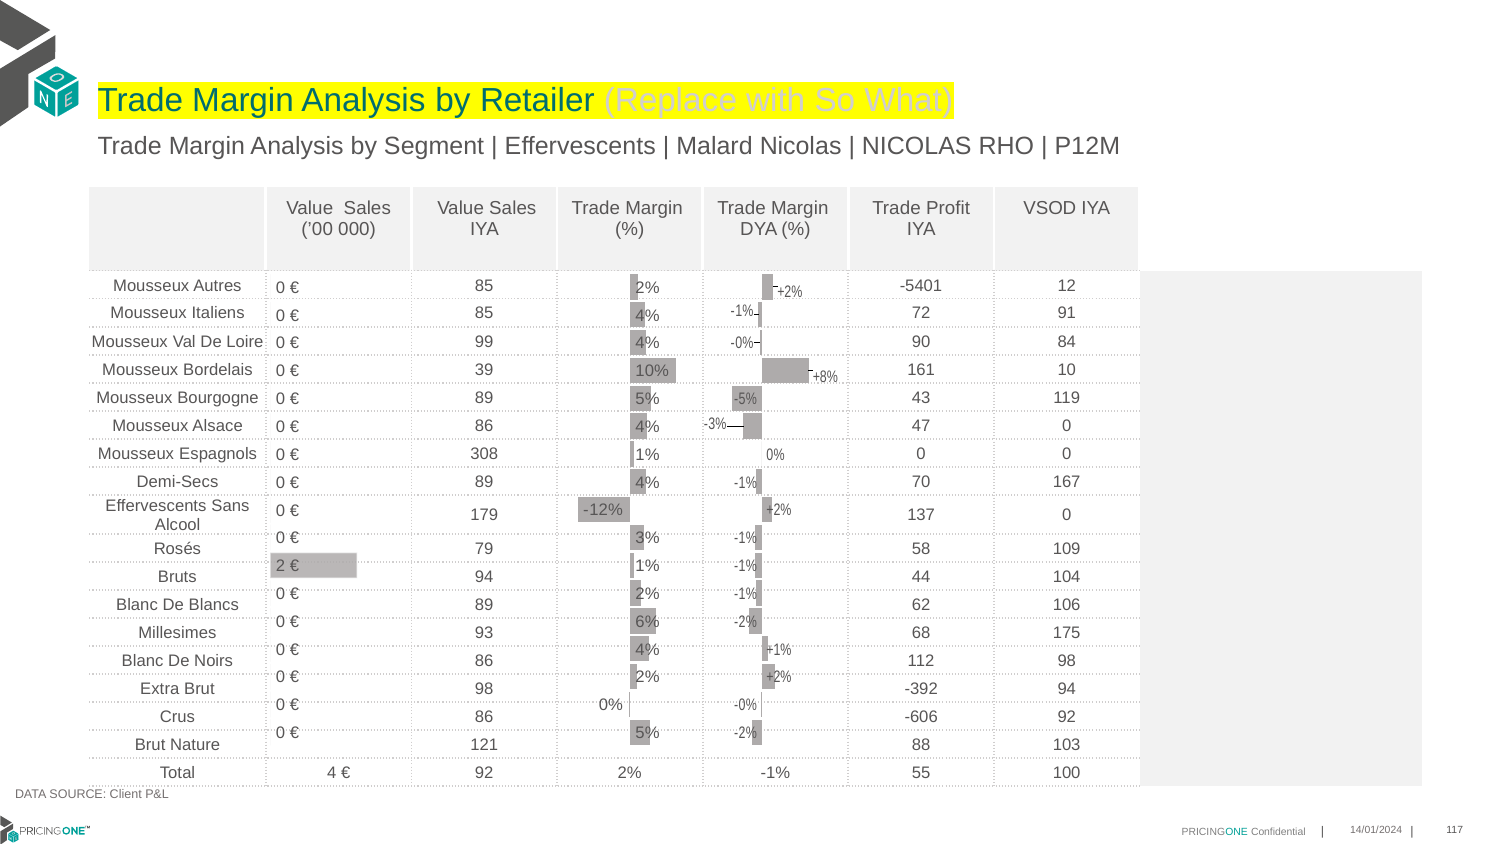

# Trade Margin Analysis by Retailer (Replace with So What)
Trade Margin Analysis by Segment | Effervescents | Malard Nicolas | NICOLAS RHO | P12M
|  | Value Sales (’00 000) | Value Sales IYA | Trade Margin (%) | Trade Margin DYA (%) | Trade Profit IYA | VSOD IYA |  |
| --- | --- | --- | --- | --- | --- | --- | --- |
| Mousseux Autres |  | 85 |  |  | -5401 | 12 |  |
| Mousseux Italiens |  | 85 |  |  | 72 | 91 |  |
| Mousseux Val De Loire |  | 99 |  |  | 90 | 84 |  |
| Mousseux Bordelais |  | 39 |  |  | 161 | 10 |  |
| Mousseux Bourgogne |  | 89 |  |  | 43 | 119 |  |
| Mousseux Alsace |  | 86 |  |  | 47 | 0 |  |
| Mousseux Espagnols |  | 308 |  |  | 0 | 0 |  |
| Demi-Secs |  | 89 |  |  | 70 | 167 |  |
| Effervescents Sans Alcool |  | 179 |  |  | 137 | 0 |  |
| Rosés |  | 79 |  |  | 58 | 109 |  |
| Bruts |  | 94 |  |  | 44 | 104 |  |
| Blanc De Blancs |  | 89 |  |  | 62 | 106 |  |
| Millesimes |  | 93 |  |  | 68 | 175 |  |
| Blanc De Noirs |  | 86 |  |  | 112 | 98 |  |
| Extra Brut |  | 98 |  |  | -392 | 94 |  |
| Crus |  | 86 |  |  | -606 | 92 |  |
| Brut Nature |  | 121 |  |  | 88 | 103 |  |
| Total | 4 € | 92 | 2% | -1% | 55 | 100 |  |

### Chart

| Category | Trade Margin DYA |
|---|---|
| Mousseux Autres | 0.019328146010274858 |
| Mousseux Italiens | -0.005878997381981735 |
| Mousseux Val De Loire | -0.0037235878906461753 |
| Mousseux Bordelais | 0.07814993507284944 |
| Mousseux Bourgogne | -0.050165476460508104 |
| Mousseux Alsace | -0.031697515077893694 |
| Mousseux Espagnols | 0.0 |
| Demi-Secs | -0.009919799536909996 |
| Effervescents Sans Alcool | 0.01707427710540274 |
| Rosés | -0.010951309419676328 |
| Bruts | -0.011317775146708927 |
| Blanc De Blancs | -0.0099759108942604 |
| Millesimes | -0.021617771284975655 |
| Blanc De Noirs | 0.009616240825657721 |
| Extra Brut | 0.021461052304091635 |
| Crus | -0.001692874849056916 |
| Brut Nature | -0.017413007068381454 |
| None | None |

### Chart

| Category | Trade Margin % |
|---|---|
| Mousseux Autres | 0.0191 |
| Mousseux Italiens | 0.0352 |
| Mousseux Val De Loire | 0.0372 |
| Mousseux Bordelais | 0.103 |
| Mousseux Bourgogne | 0.0475 |
| Mousseux Alsace | 0.0385 |
| Mousseux Espagnols | 0.01 |
| Demi-Secs | 0.0366 |
| Effervescents Sans Alcool | -0.1158 |
| Rosés | 0.0315 |
| Bruts | 0.01 |
| Blanc De Blancs | 0.0249 |
| Millesimes | 0.0592 |
| Blanc De Noirs | 0.0423 |
| Extra Brut | 0.0172 |
| Crus | -0.0015 |
| Brut Nature | 0.0456 |
| None | None |

### Chart

| Category | Value Sales |
|---|---|
| Mousseux Autres | 0.0 |
| Mousseux Italiens | 0.0 |
| Mousseux Val De Loire | 0.0 |
| Mousseux Bordelais | 0.0 |
| Mousseux Bourgogne | 0.0 |
| Mousseux Alsace | 0.0 |
| Mousseux Espagnols | 0.0 |
| Demi-Secs | 0.0 |
| Effervescents Sans Alcool | 0.0 |
| Rosés | 0.0 |
| Bruts | 2.0 |
| Blanc De Blancs | 0.0 |
| Millesimes | 0.0 |
| Blanc De Noirs | 0.0 |
| Extra Brut | 0.0 |
| Crus | 0.0 |
| Brut Nature | 0.0 |
| None | None |
DATA SOURCE: Client P&L

14/01/2024
117